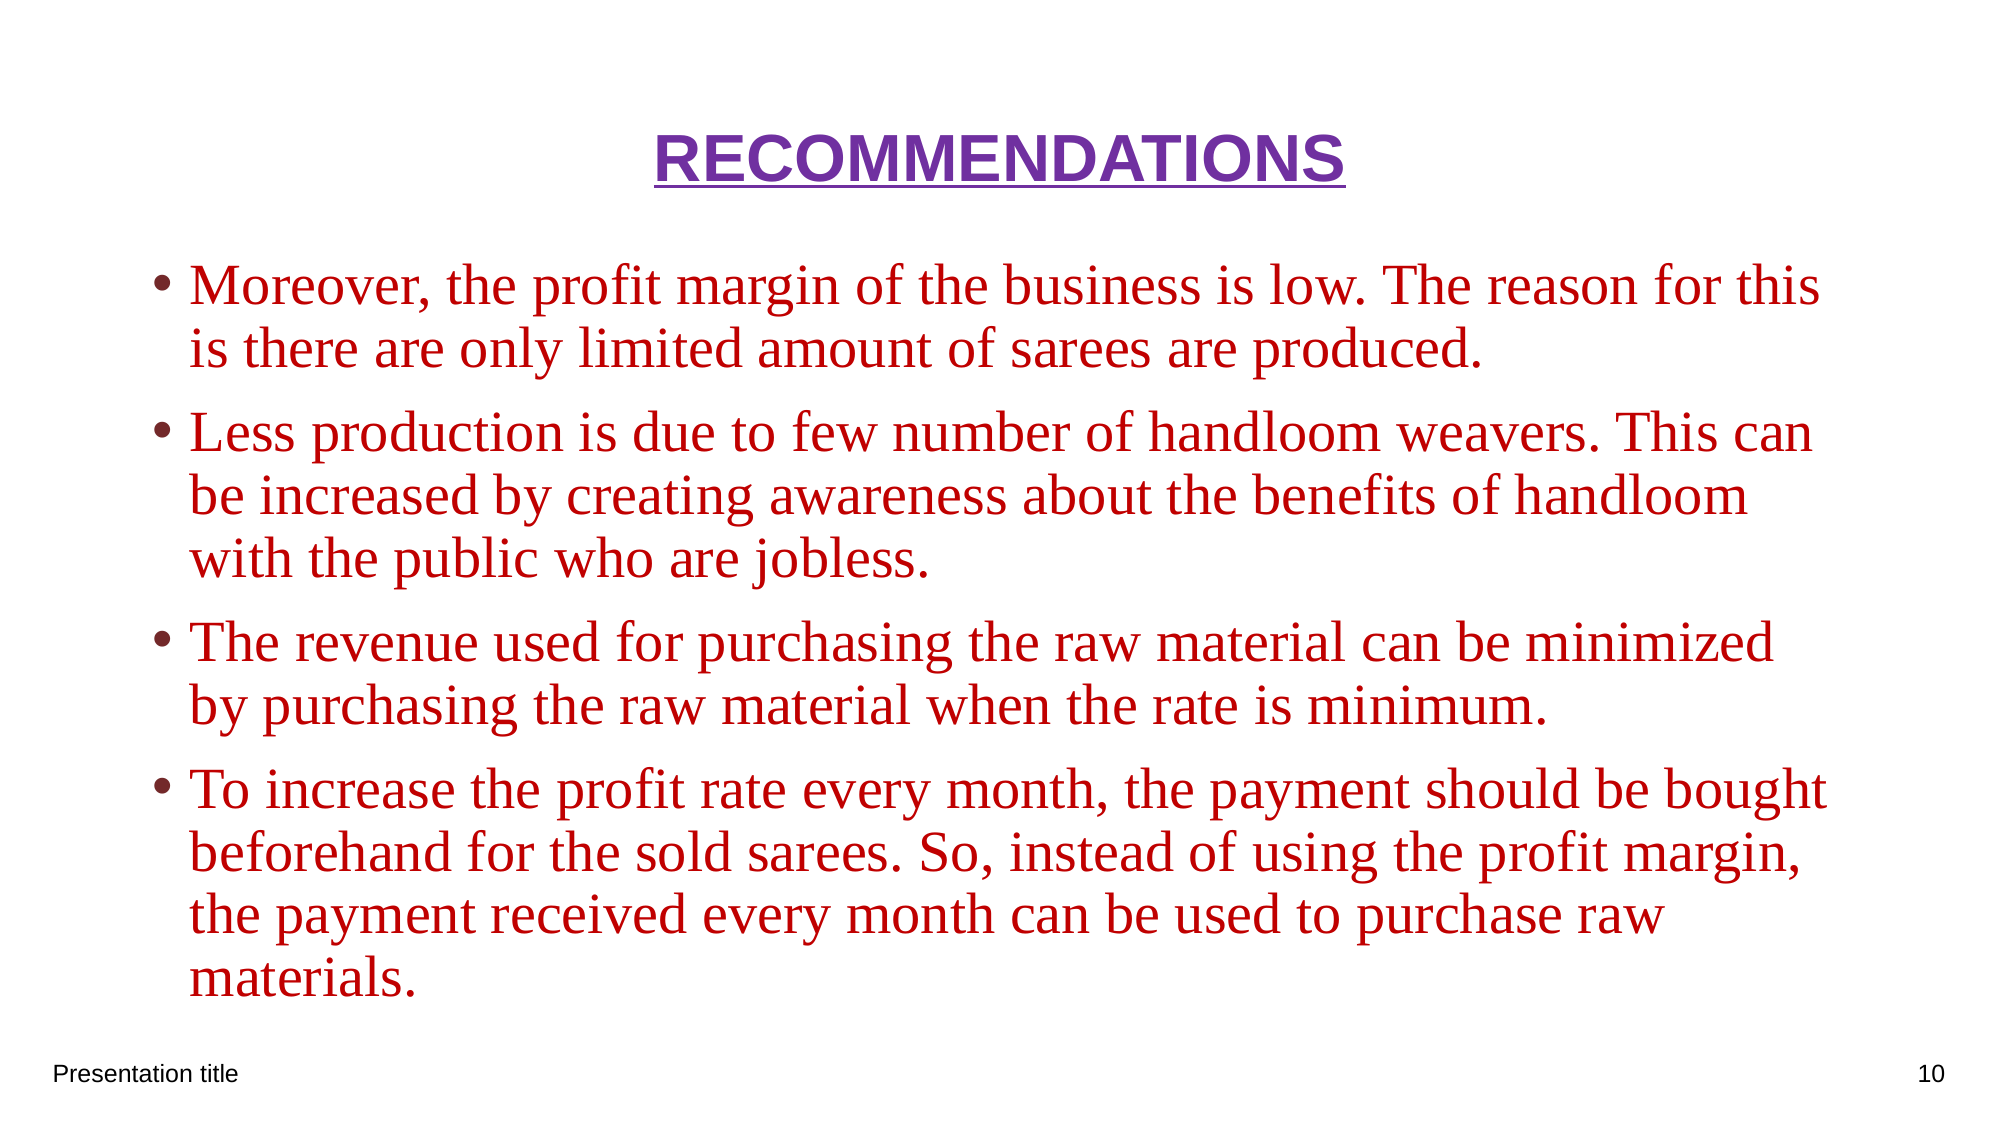

# RECOMMENDATIONS
Moreover, the profit margin of the business is low. The reason for this is there are only limited amount of sarees are produced.
Less production is due to few number of handloom weavers. This can be increased by creating awareness about the benefits of handloom with the public who are jobless.
The revenue used for purchasing the raw material can be minimized by purchasing the raw material when the rate is minimum.
To increase the profit rate every month, the payment should be bought beforehand for the sold sarees. So, instead of using the profit margin,  the payment received every month can be used to purchase raw materials.
Presentation title
10